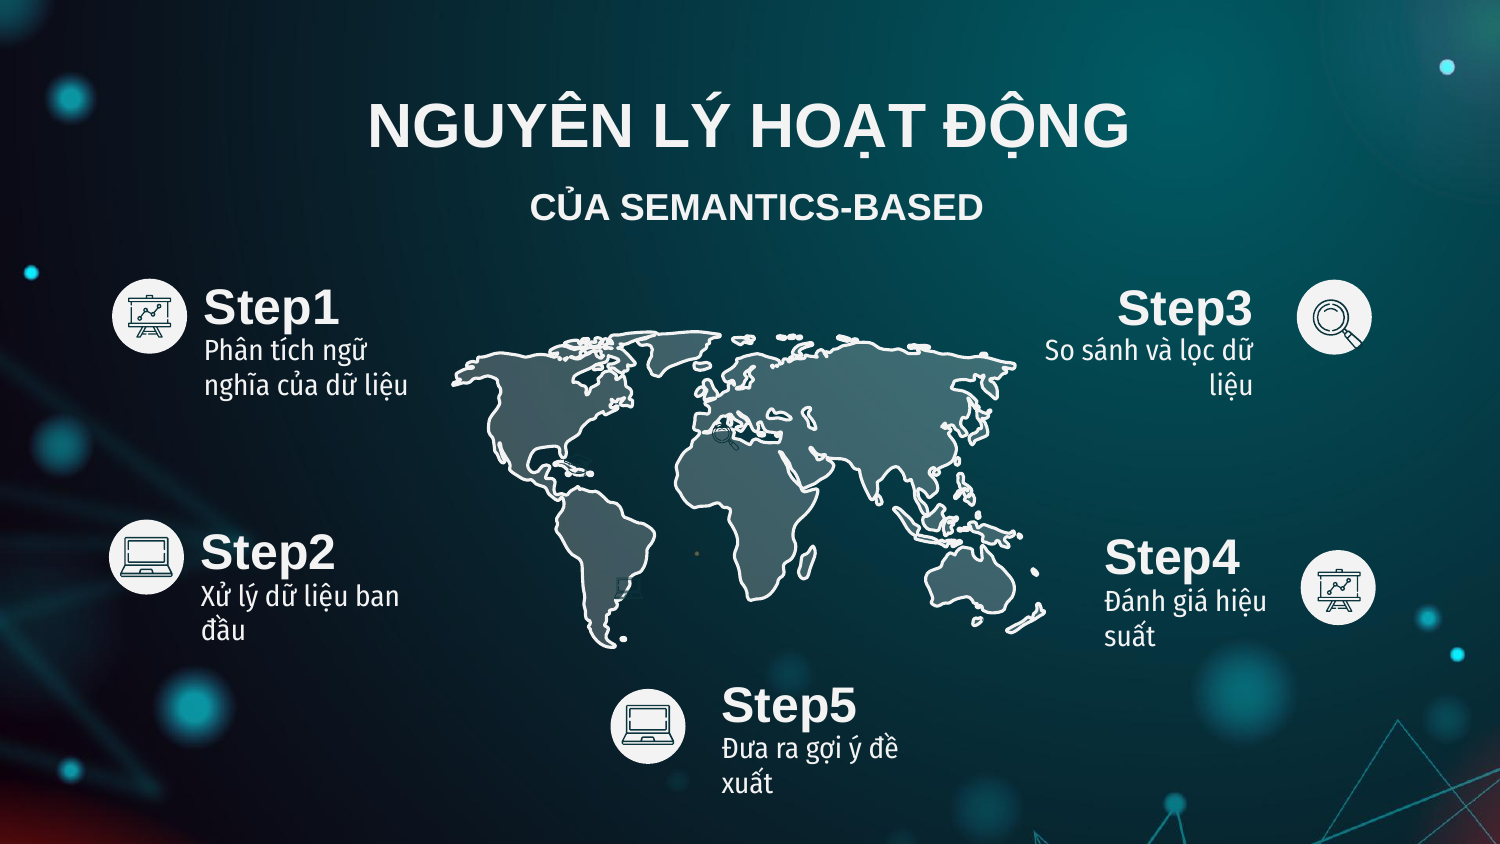

# NGUYÊN LÝ HOẠT ĐỘNG
 CỦA SEMANTICS-BASED
Step3
So sánh và lọc dữ liệu
Step1
Phân tích ngữ nghĩa của dữ liệu

Step2
Xử lý dữ liệu ban đầu

Step4
Đánh giá hiệu suất

Step5
Đưa ra gợi ý đề xuất